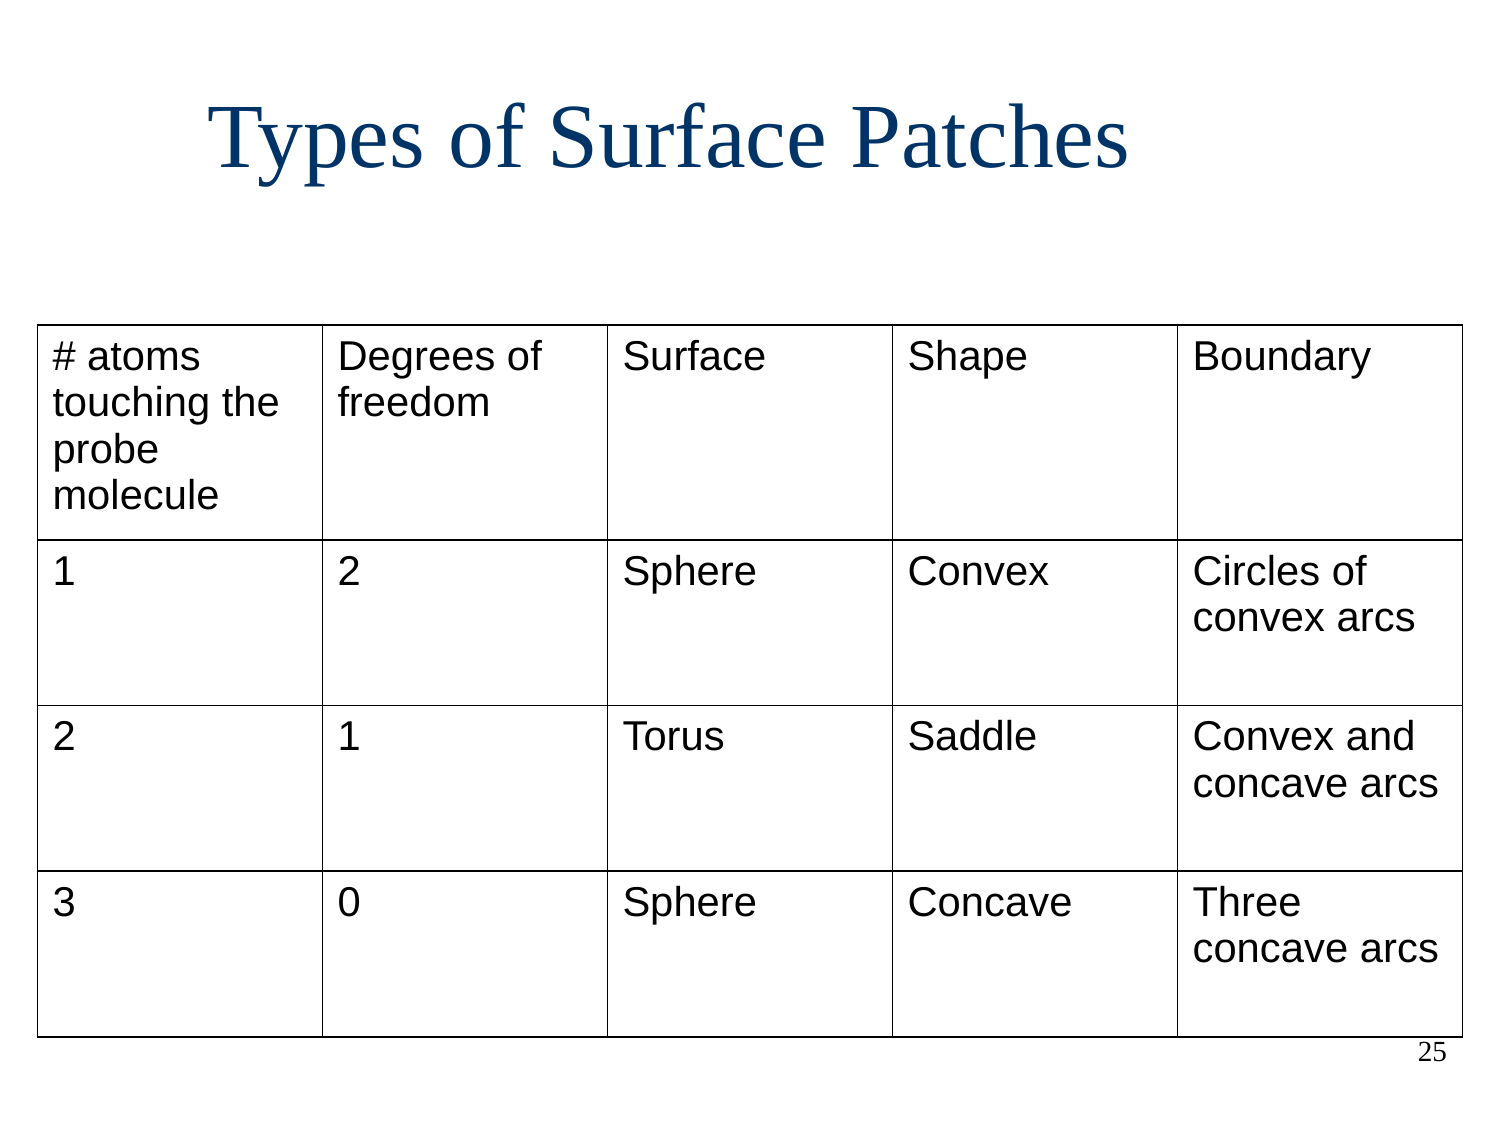

# Types of Surface Patches
| # atoms touching the probe molecule | Degrees of freedom | Surface | Shape | Boundary |
| --- | --- | --- | --- | --- |
| 1 | 2 | Sphere | Convex | Circles of convex arcs |
| 2 | 1 | Torus | Saddle | Convex and concave arcs |
| 3 | 0 | Sphere | Concave | Three concave arcs |
25